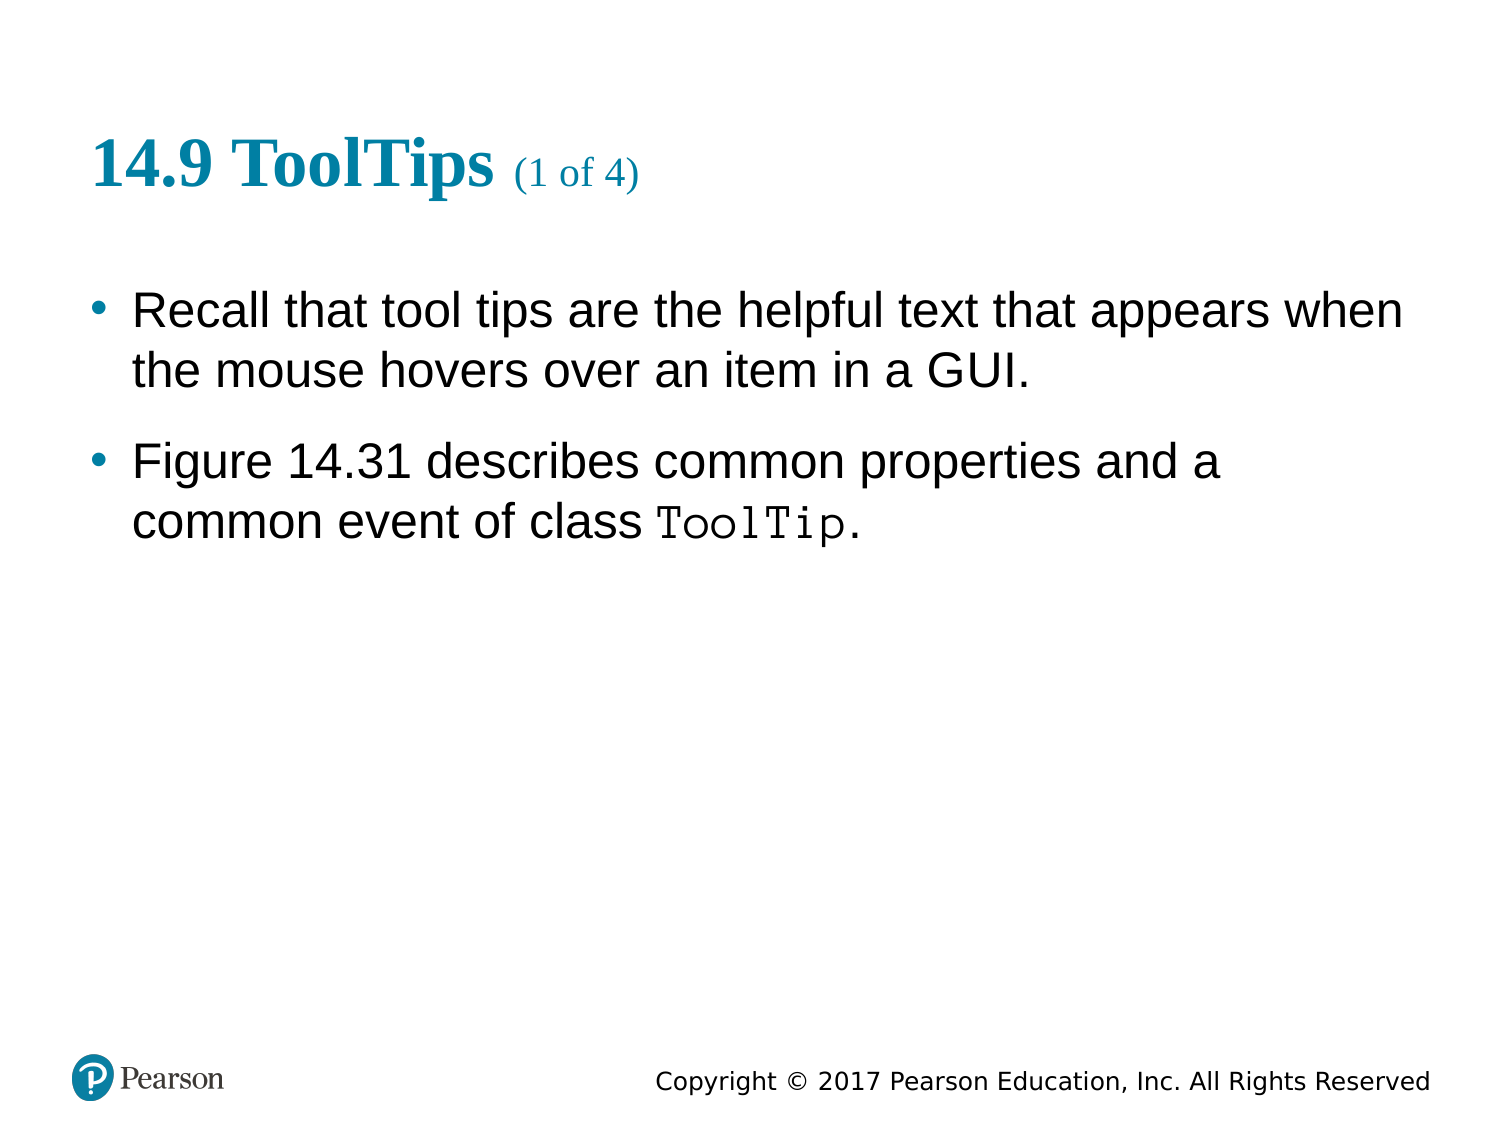

# 14.9 ToolTips (1 of 4)
Recall that tool tips are the helpful text that appears when the mouse hovers over an item in a G U I.
Figure 14.31 describes common properties and a common event of class ToolTip.